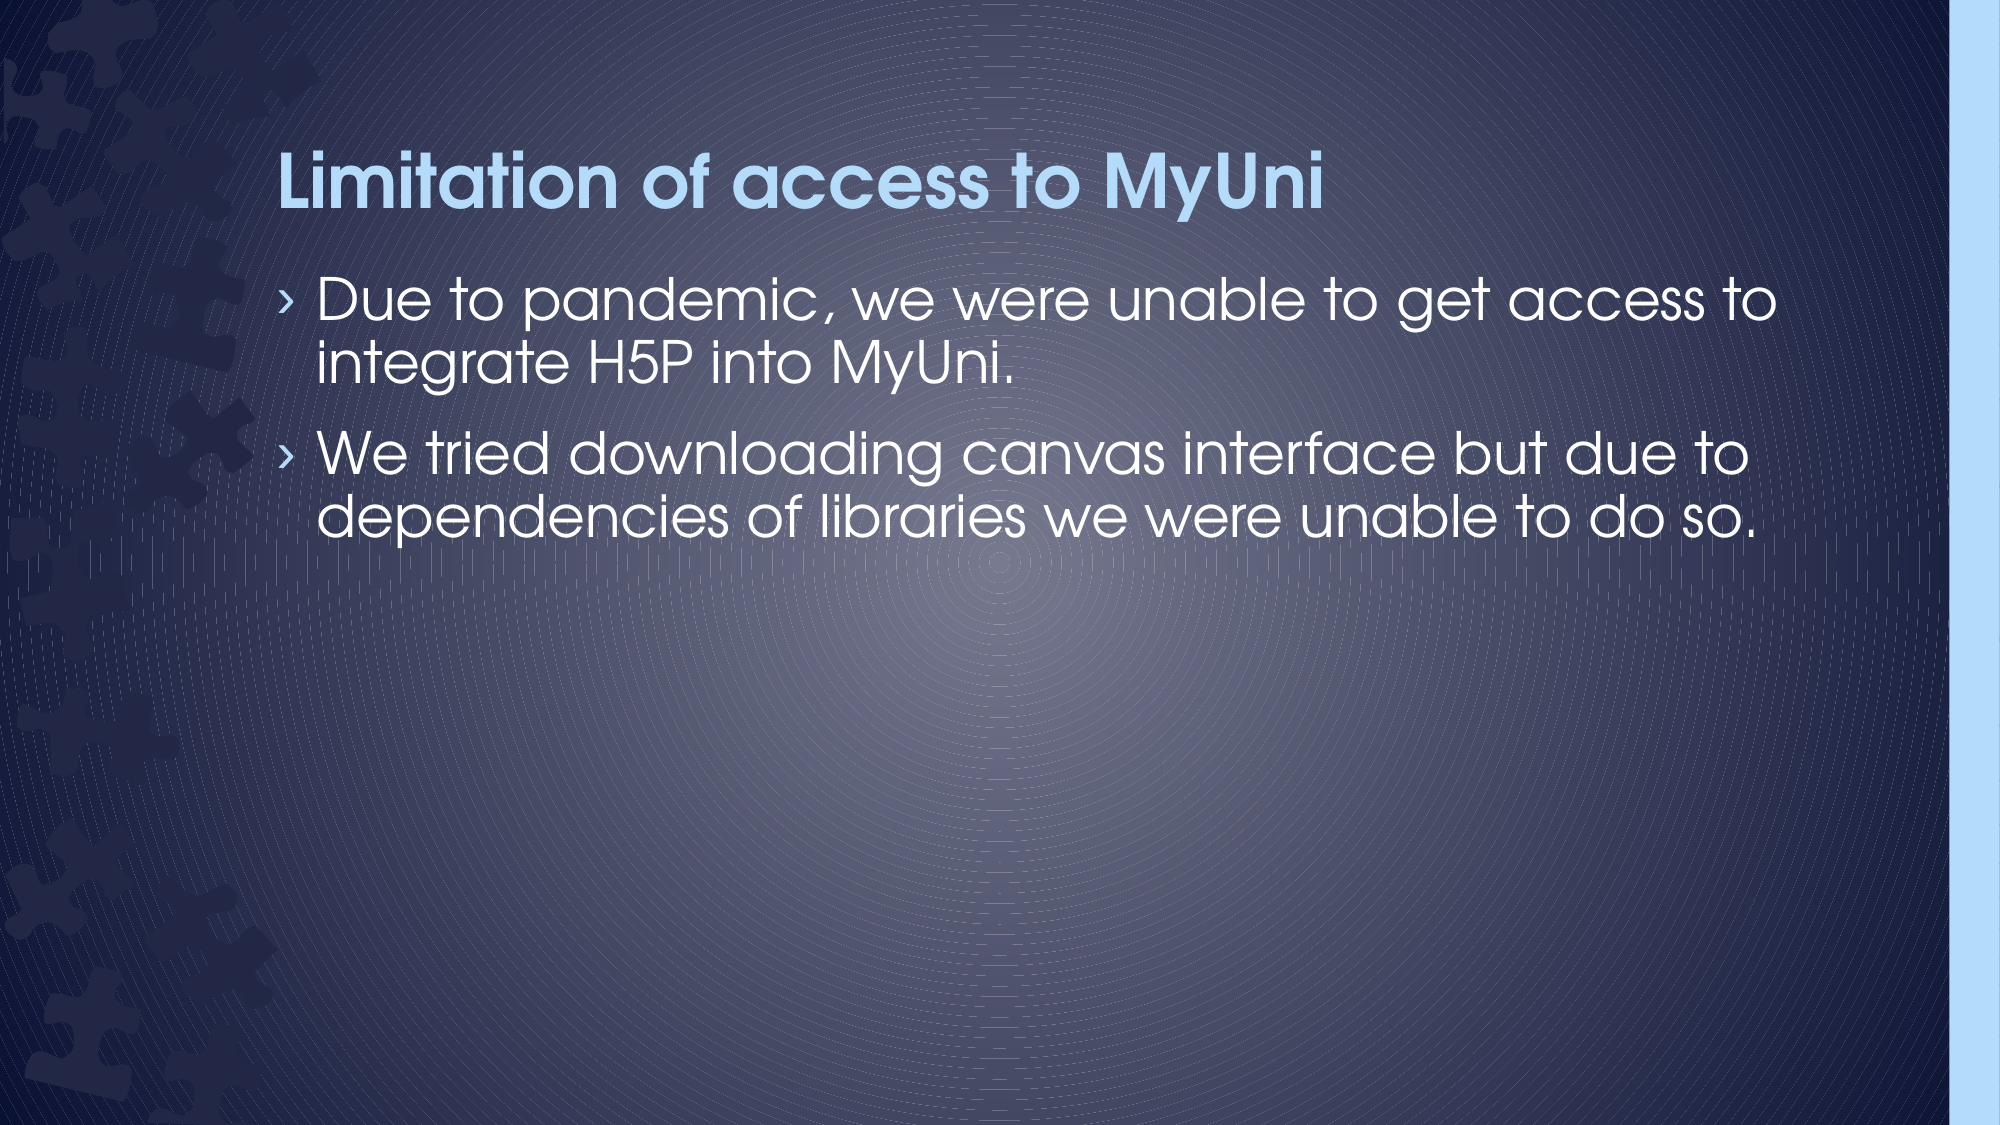

# Limitation of access to MyUni
Due to pandemic, we were unable to get access to integrate H5P into MyUni.
We tried downloading canvas interface but due to dependencies of libraries we were unable to do so.